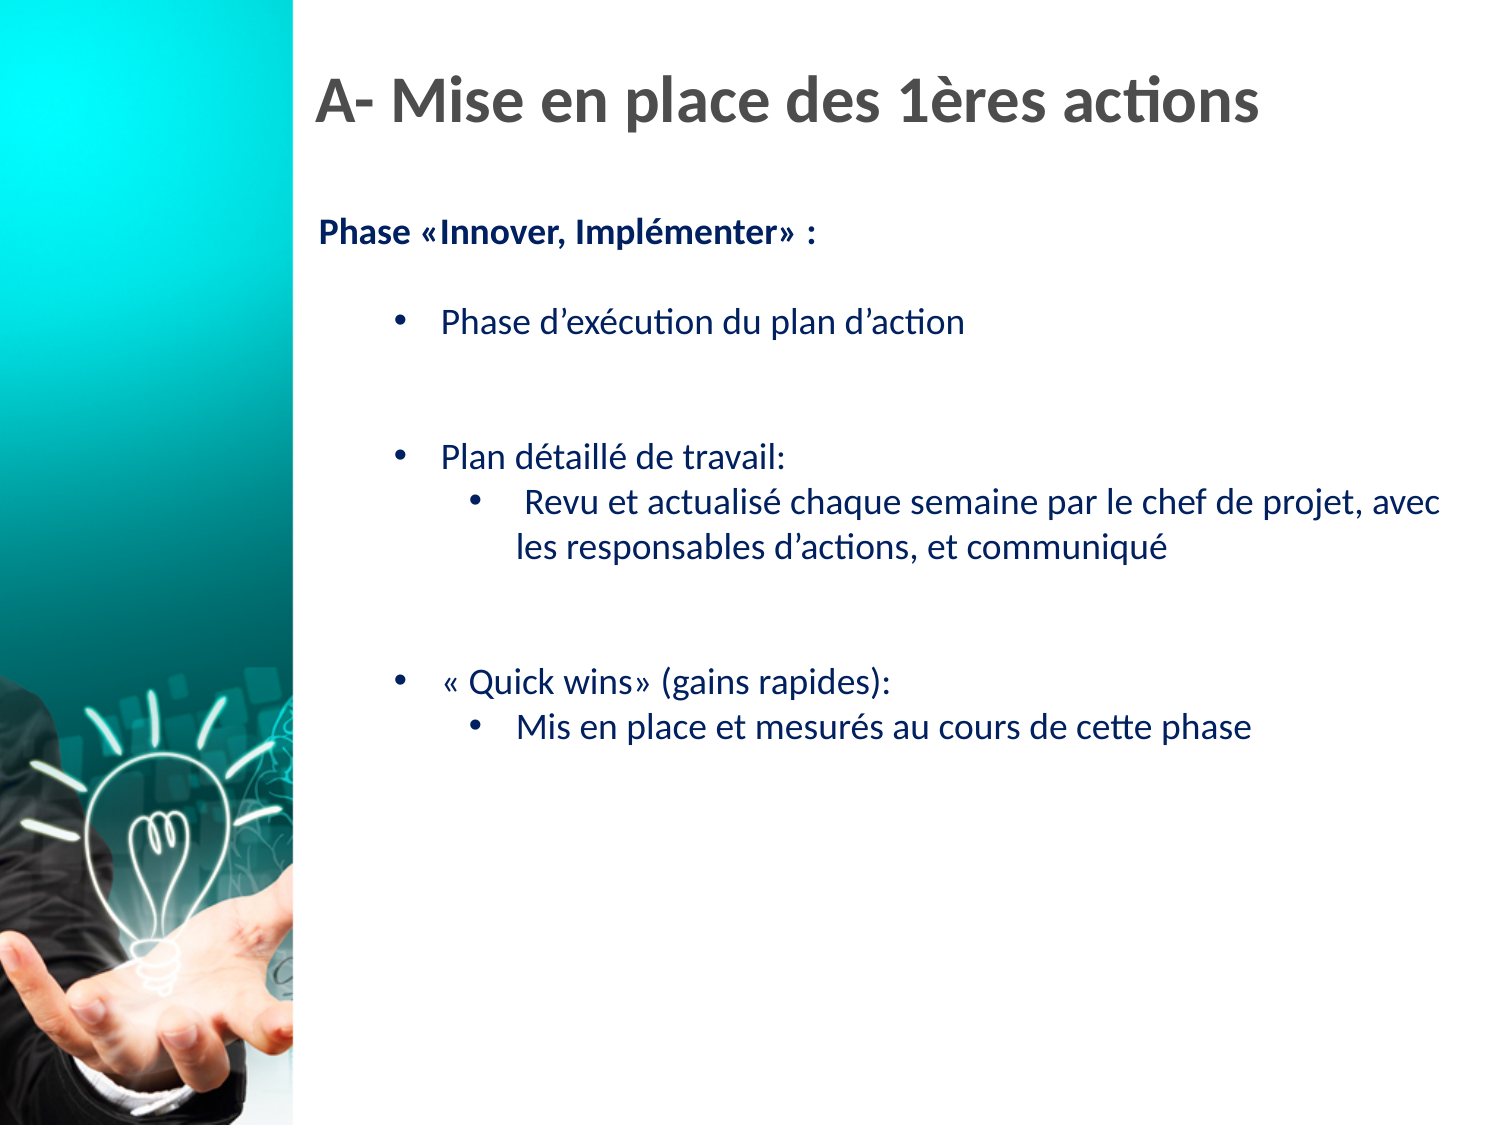

# A- Mise en place des 1ères actions
Phase «Innover, Implémenter» :

Phase d’exécution du plan d’action

Plan détaillé de travail:
 Revu et actualisé chaque semaine par le chef de projet, avec les responsables d’actions, et communiqué

« Quick wins» (gains rapides):
Mis en place et mesurés au cours de cette phase